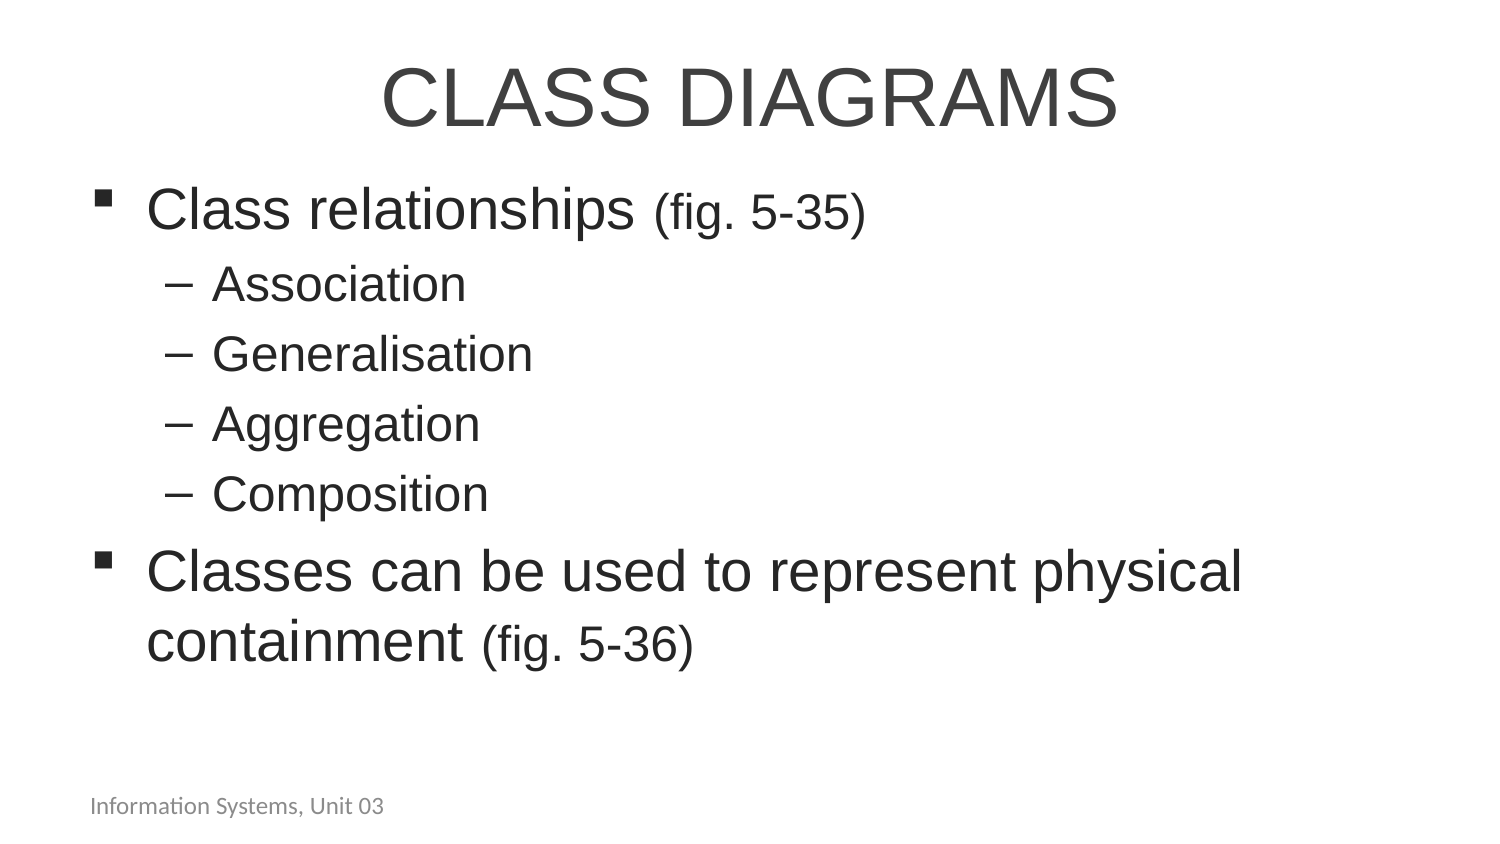

# Class diagrams
Class relationships (fig. 5-35)
Association
Generalisation
Aggregation
Composition
Classes can be used to represent physical containment (fig. 5-36)
Information Systems, Unit 03
91